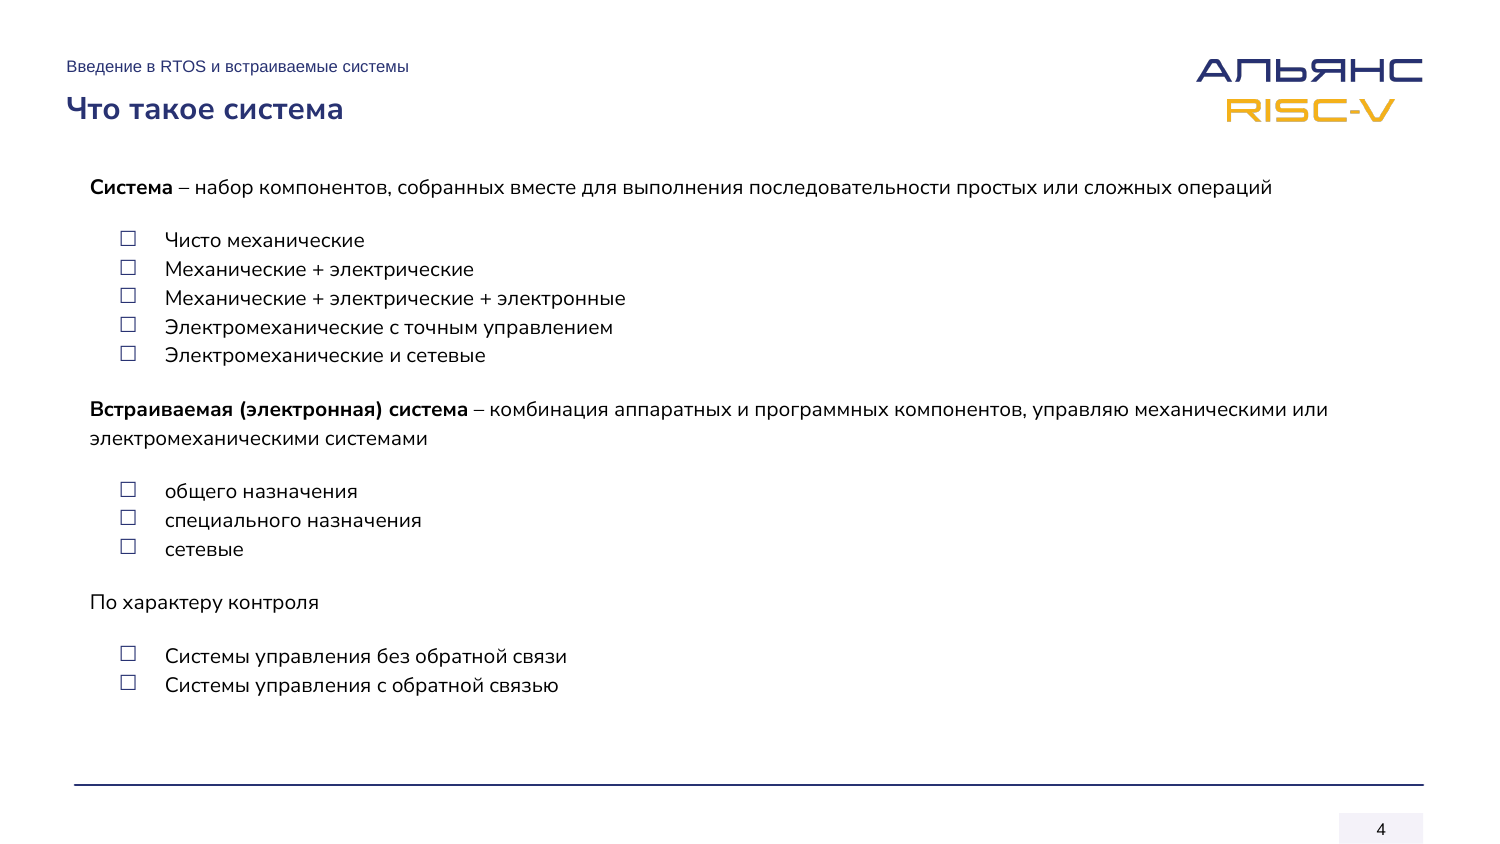

Введение в RTOS и встраиваемые системы
# Что такое система
Система – набор компонентов, собранных вместе для выполнения последовательности простых или сложных операций
Чисто механические
Механические + электрические
Механические + электрические + электронные
Электромеханические с точным управлением
Электромеханические и сетевые
Встраиваемая (электронная) система – комбинация аппаратных и программных компонентов, управляю механическими или электромеханическими системами
общего назначения
специального назначения
сетевые
По характеру контроля
Системы управления без обратной связи
Системы управления с обратной связью